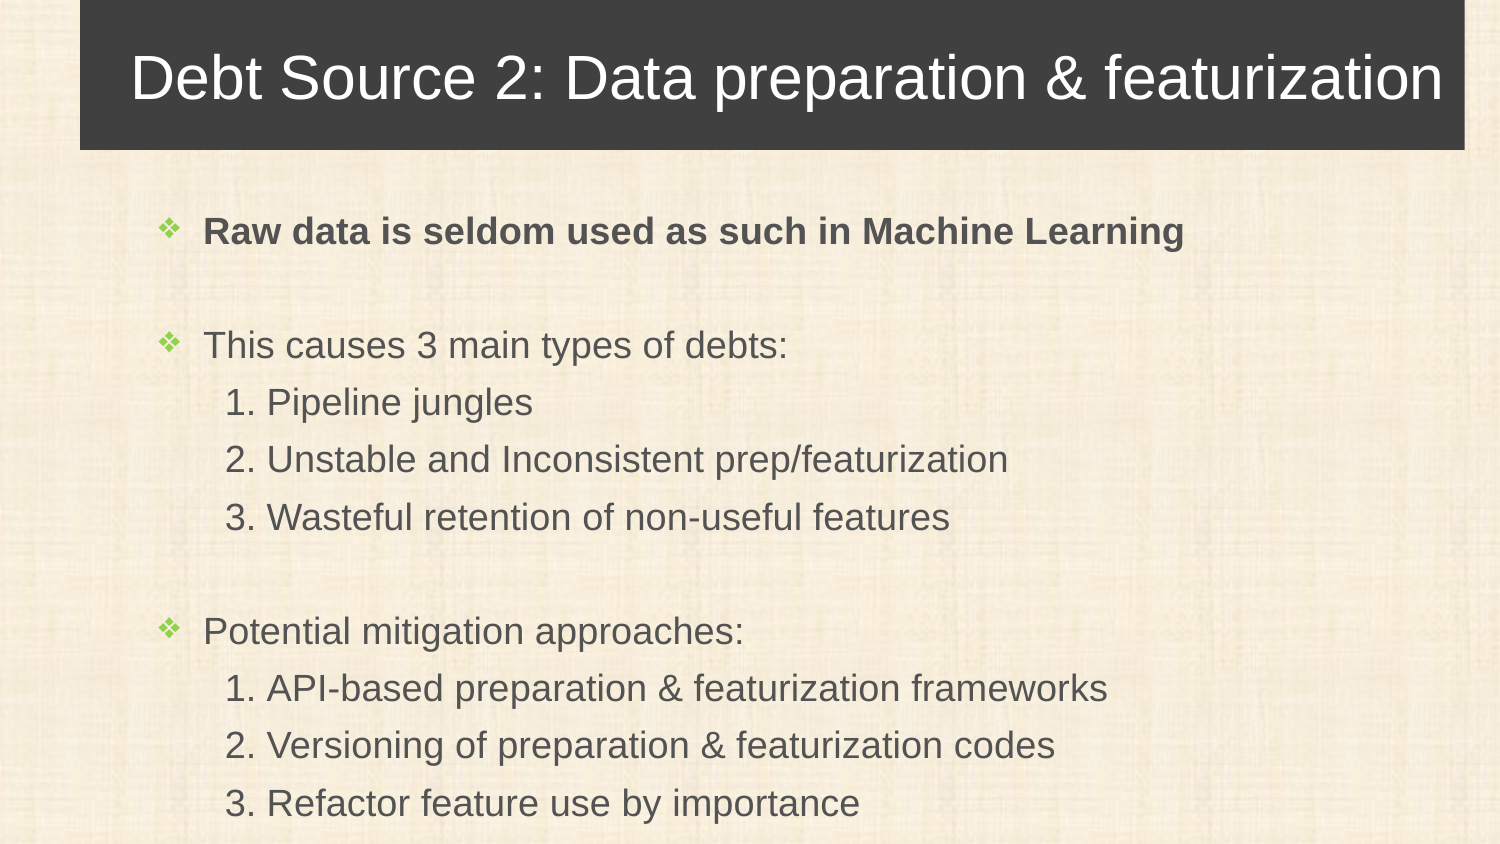

Debt Source 2: Data preparation & featurization
Raw data is seldom used as such in Machine Learning

This causes 3 main types of debts:
Pipeline jungles
Unstable and Inconsistent prep/featurization
Wasteful retention of non-useful features

Potential mitigation approaches:
API-based preparation & featurization frameworks
Versioning of preparation & featurization codes
Refactor feature use by importance